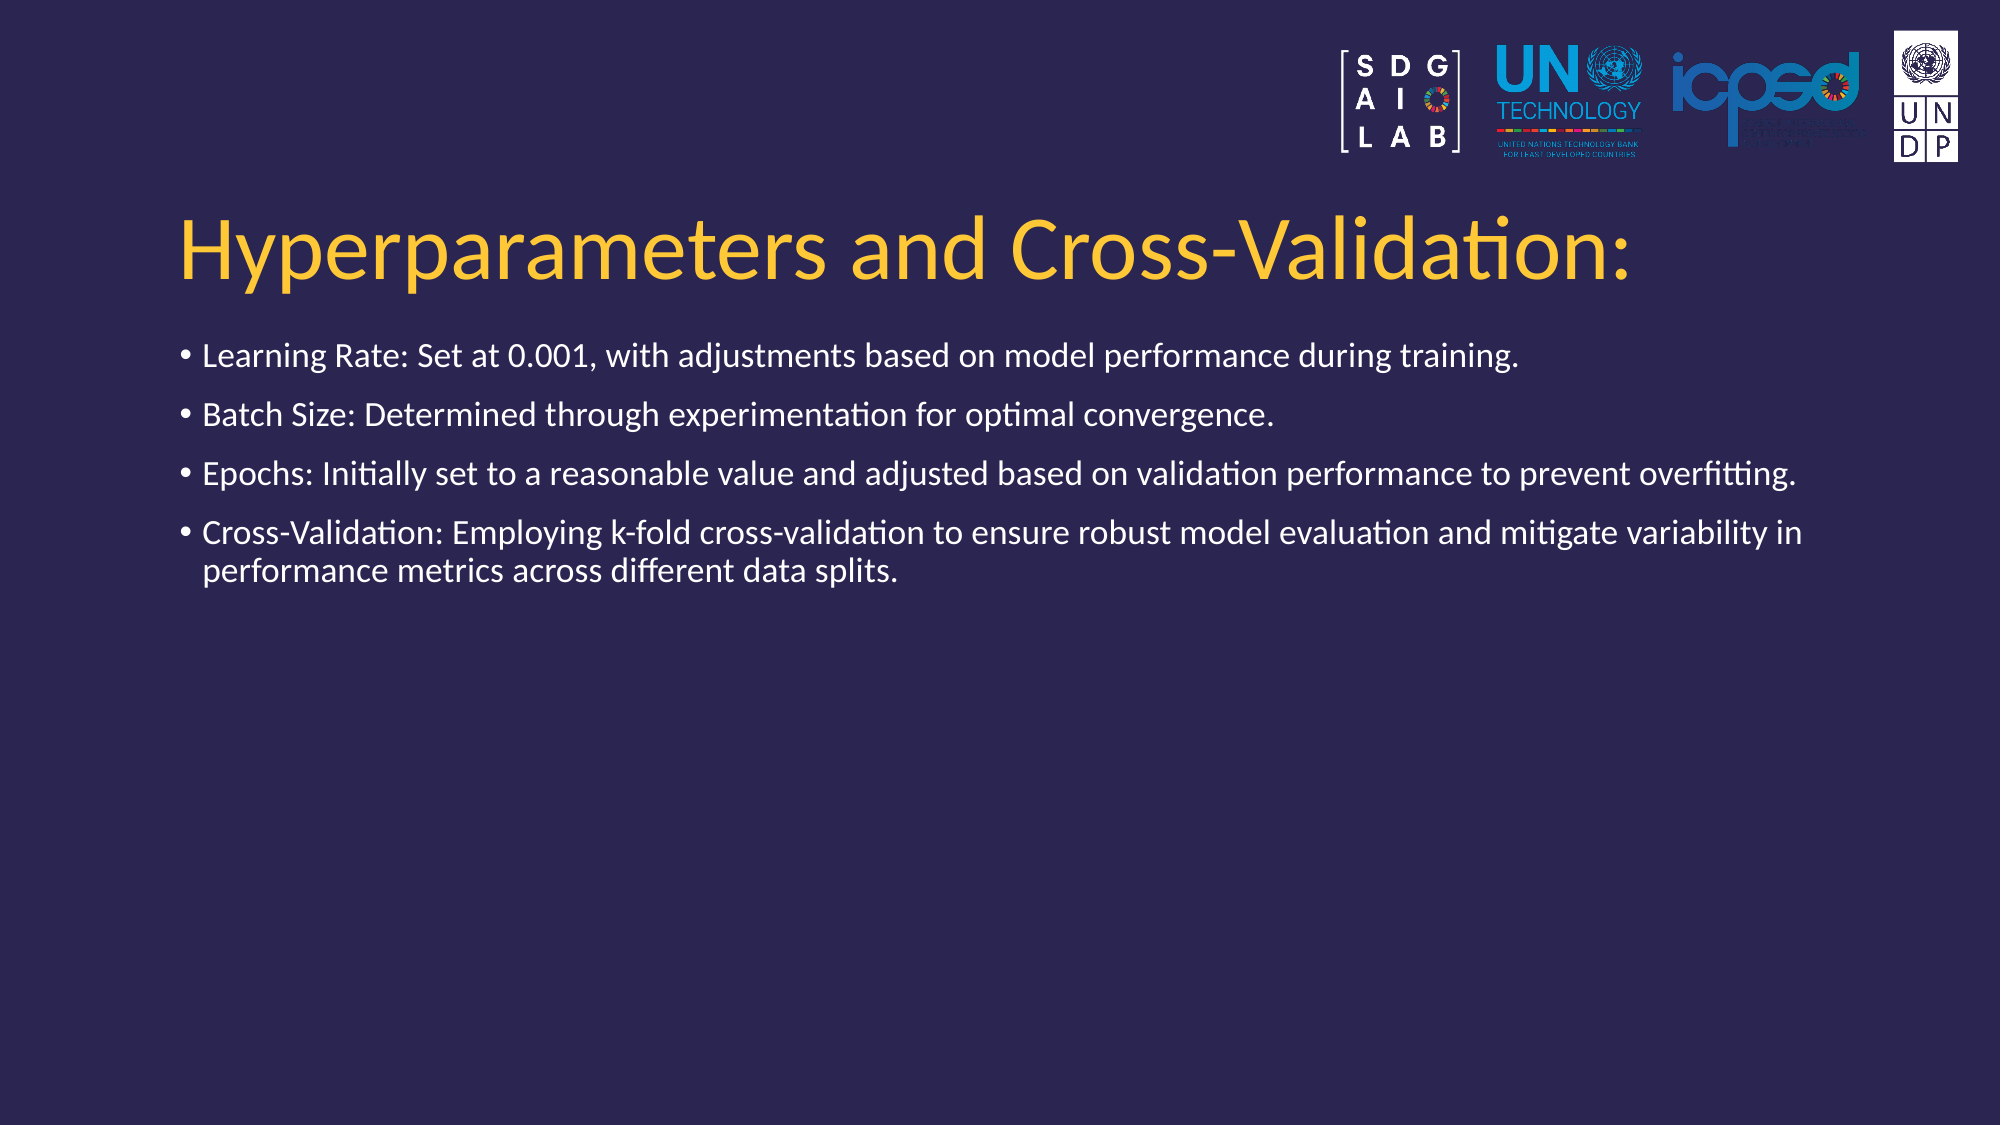

# Hyperparameters and Cross-Validation:
Learning Rate: Set at 0.001, with adjustments based on model performance during training.
Batch Size: Determined through experimentation for optimal convergence.
Epochs: Initially set to a reasonable value and adjusted based on validation performance to prevent overfitting.
Cross-Validation: Employing k-fold cross-validation to ensure robust model evaluation and mitigate variability in performance metrics across different data splits.